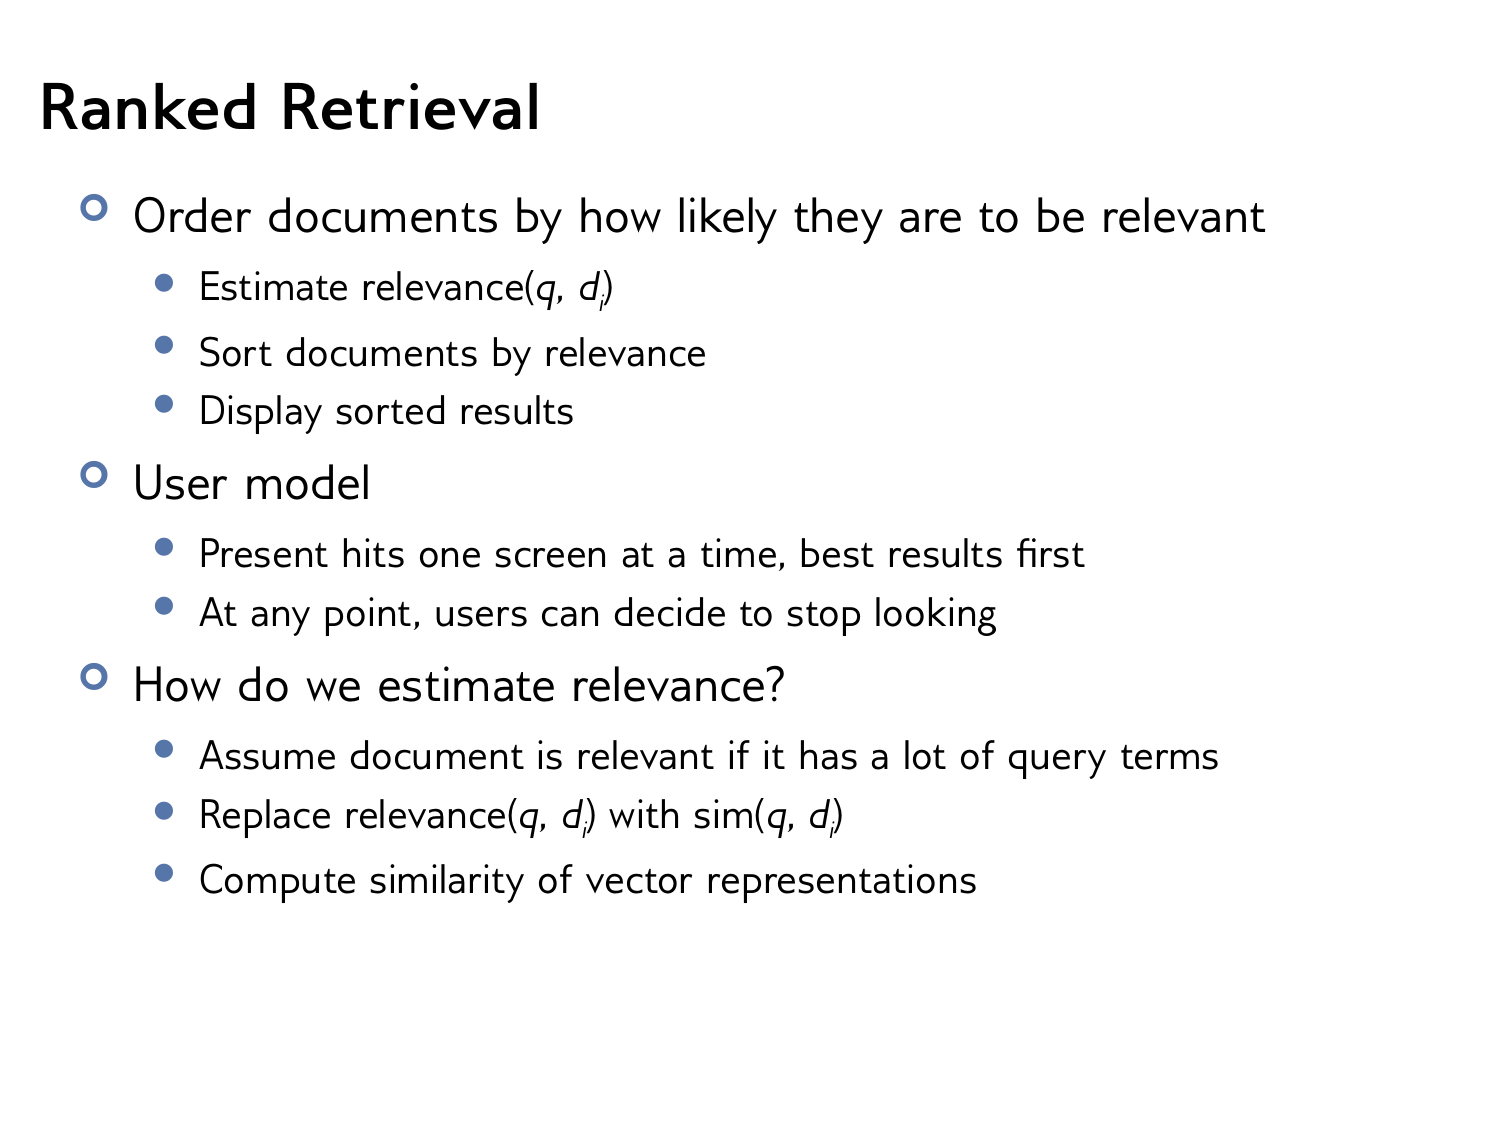

# Ranked Retrieval
Order documents by how likely they are to be relevant
Estimate relevance(q, di)
Sort documents by relevance
Display sorted results
User model
Present hits one screen at a time, best results first
At any point, users can decide to stop looking
How do we estimate relevance?
Assume document is relevant if it has a lot of query terms
Replace relevance(q, di) with sim(q, di)
Compute similarity of vector representations